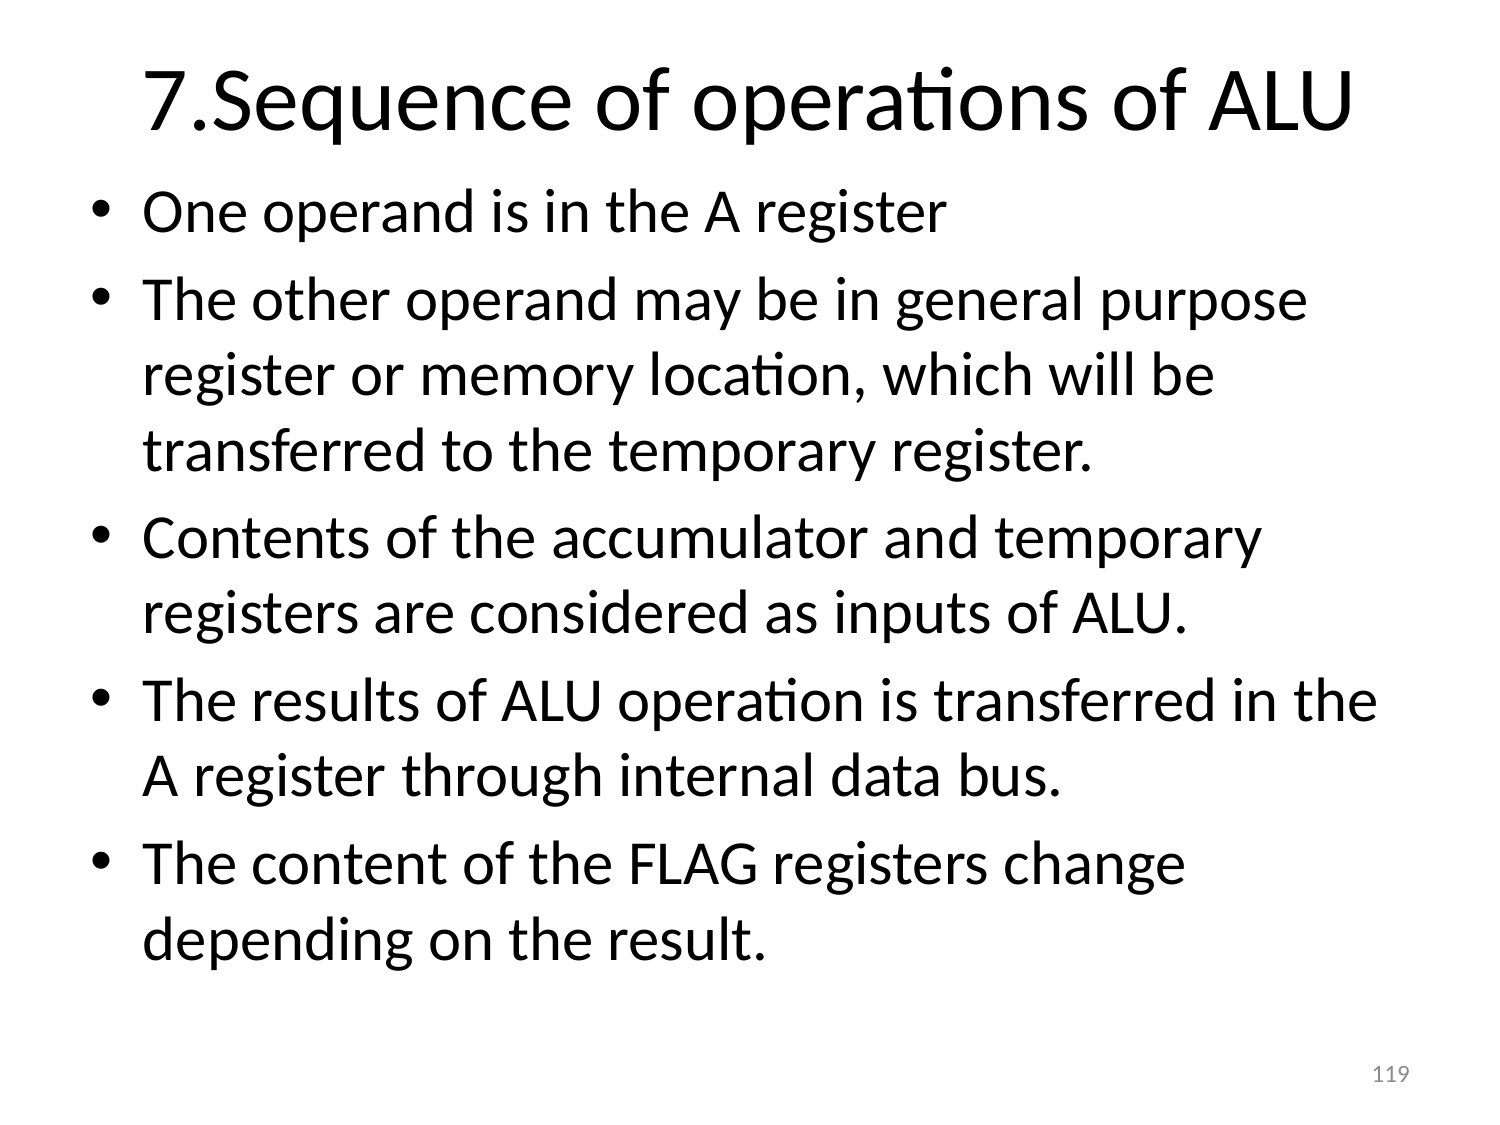

# 7.Sequence of operations of ALU
One operand is in the A register
The other operand may be in general purpose register or memory location, which will be transferred to the temporary register.
Contents of the accumulator and temporary registers are considered as inputs of ALU.
The results of ALU operation is transferred in the A register through internal data bus.
The content of the FLAG registers change depending on the result.
119